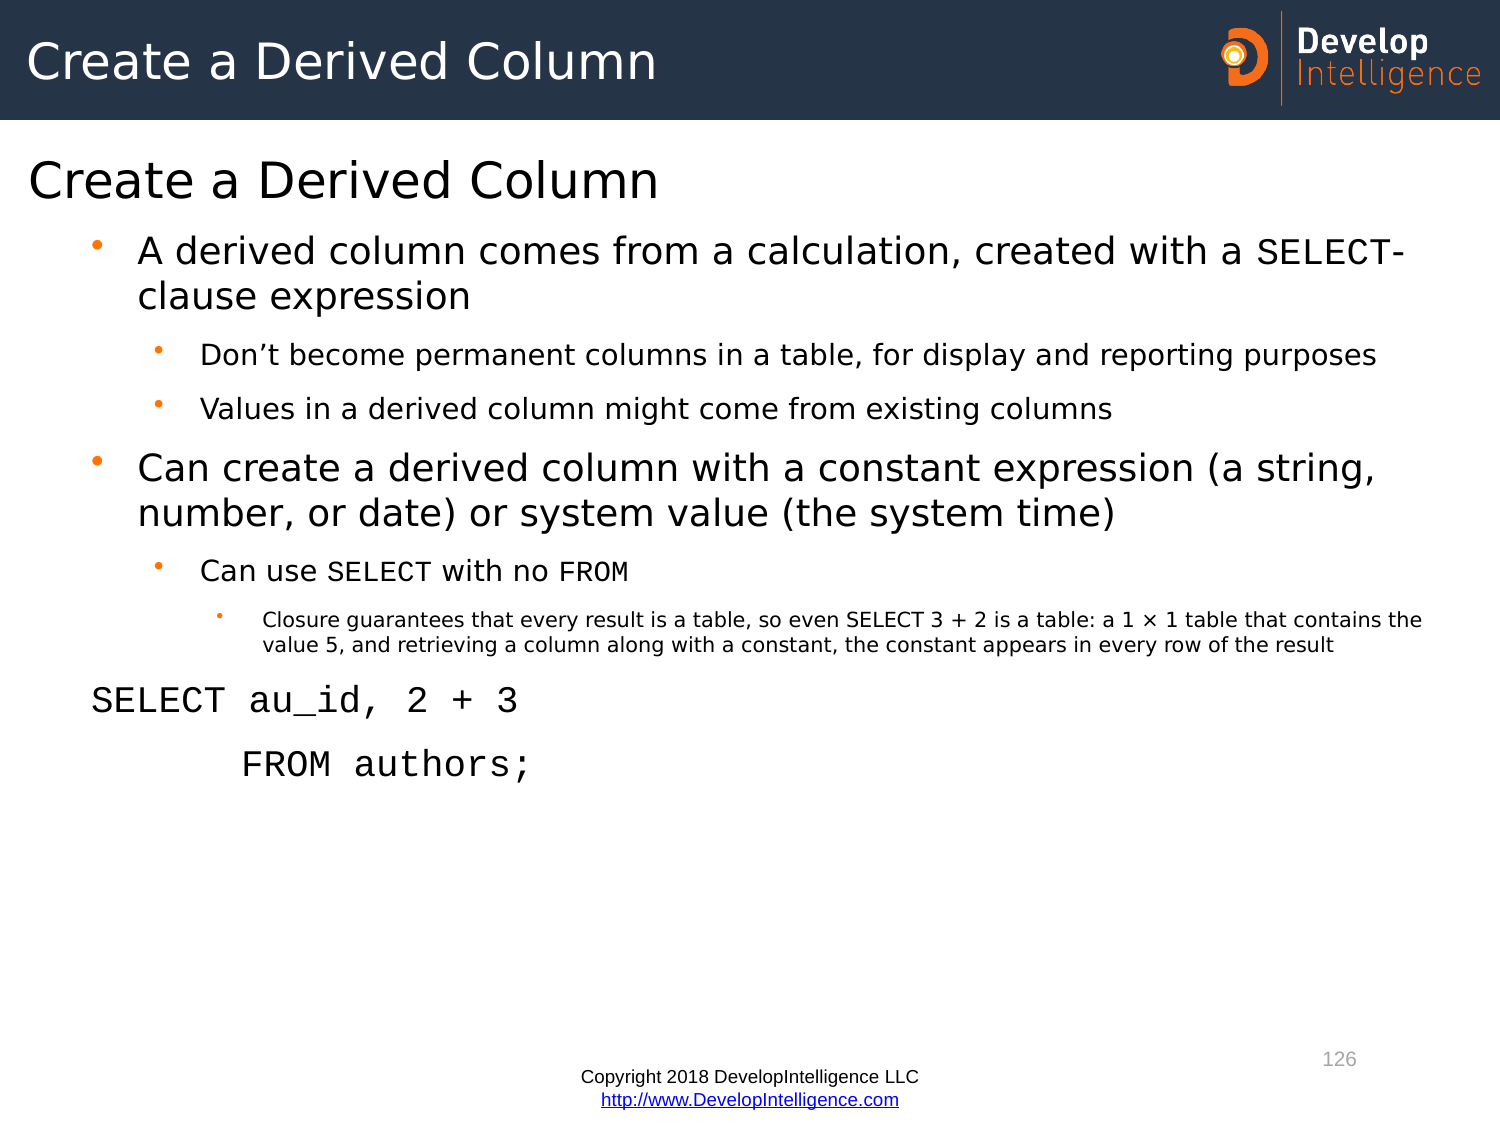

# Create a Derived Column
Create a Derived Column
A derived column comes from a calculation, created with a SELECT-clause expression
Don’t become permanent columns in a table, for display and reporting purposes
Values in a derived column might come from existing columns
Can create a derived column with a constant expression (a string, number, or date) or system value (the system time)
Can use SELECT with no FROM
Closure guarantees that every result is a table, so even SELECT 3 + 2 is a table: a 1 × 1 table that contains the value 5, and retrieving a column along with a constant, the constant appears in every row of the result
SELECT au_id, 2 + 3
	FROM authors;

126